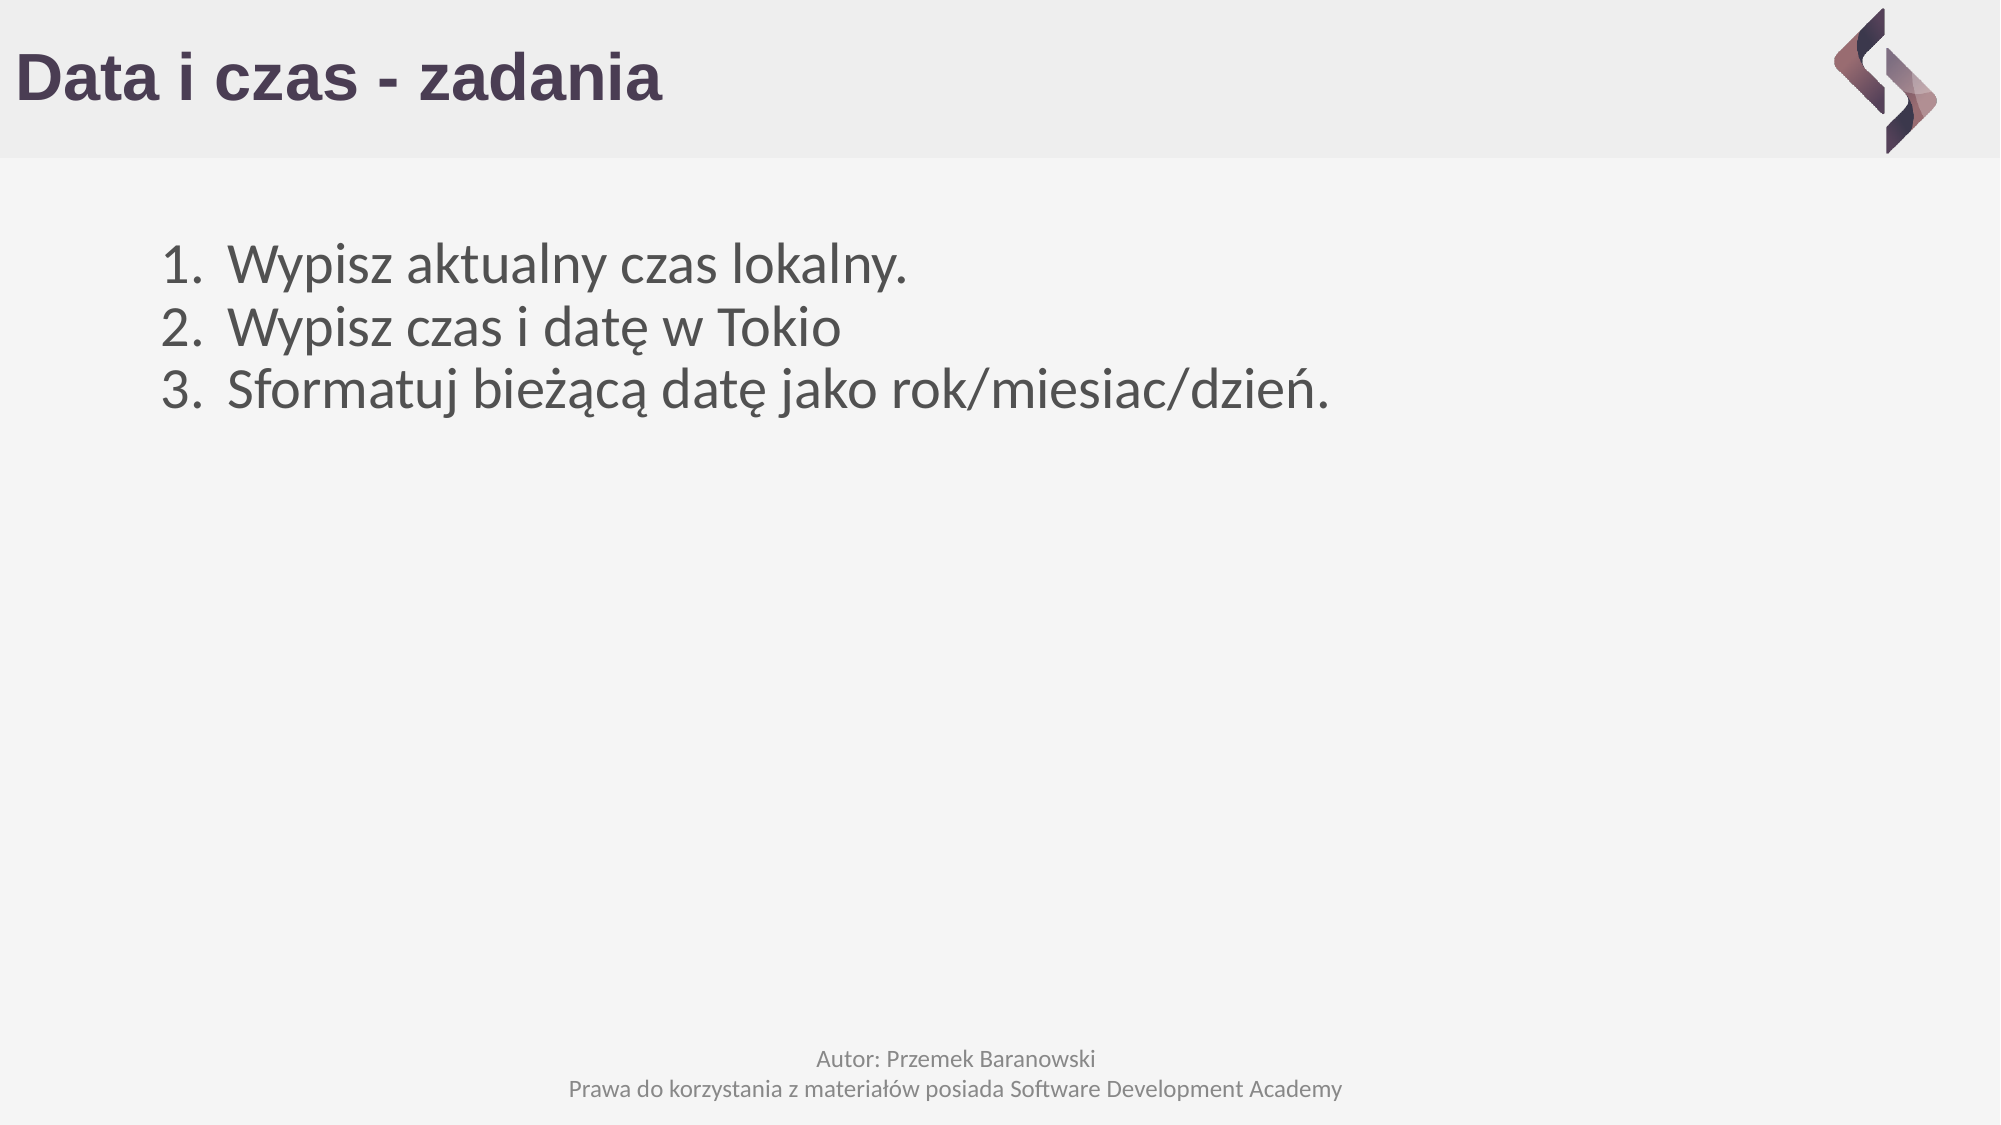

# Data i czas - zadania
Wypisz aktualny czas lokalny.
Wypisz czas i datę w Tokio
Sformatuj bieżącą datę jako rok/miesiac/dzień.

Autor: Przemek Baranowski
Prawa do korzystania z materiałów posiada Software Development Academy